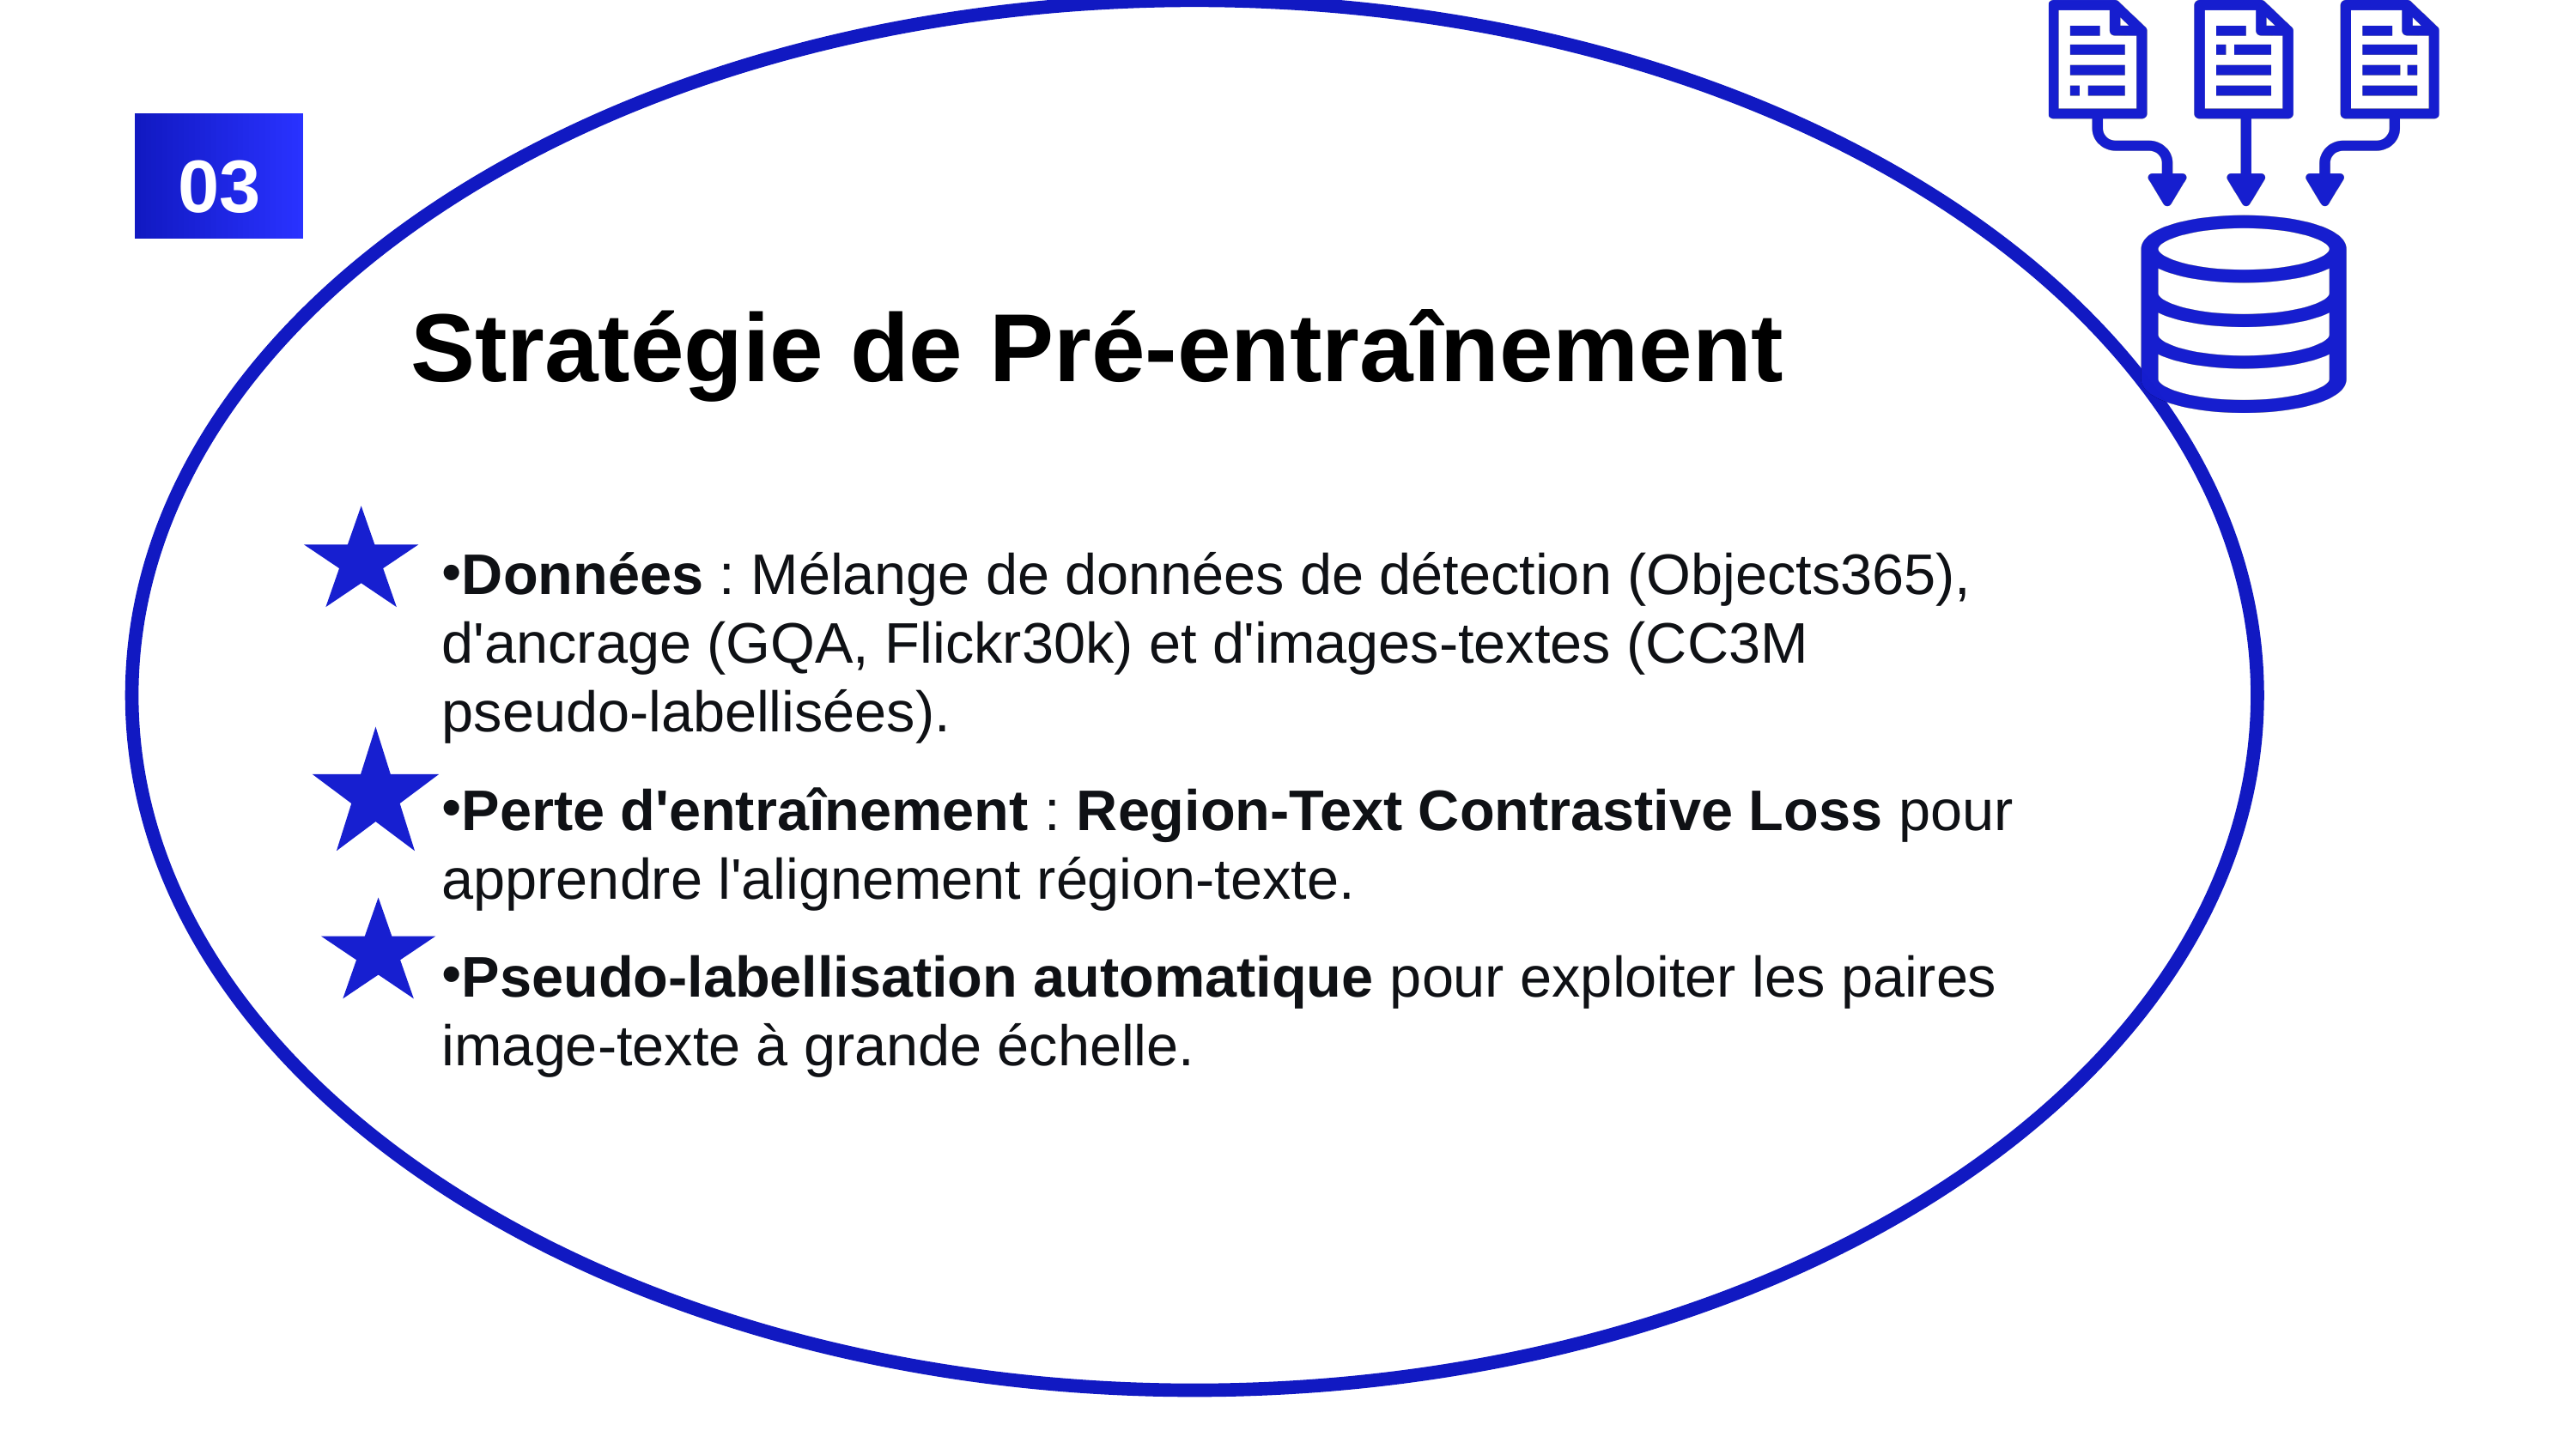

03
Stratégie de Pré-entraînement

Données : Mélange de données de détection (Objects365), d'ancrage (GQA, Flickr30k) et d'images-textes (CC3M pseudo-labellisées).
Perte d'entraînement : Region-Text Contrastive Loss pour apprendre l'alignement région-texte.
Pseudo-labellisation automatique pour exploiter les paires image-texte à grande échelle.